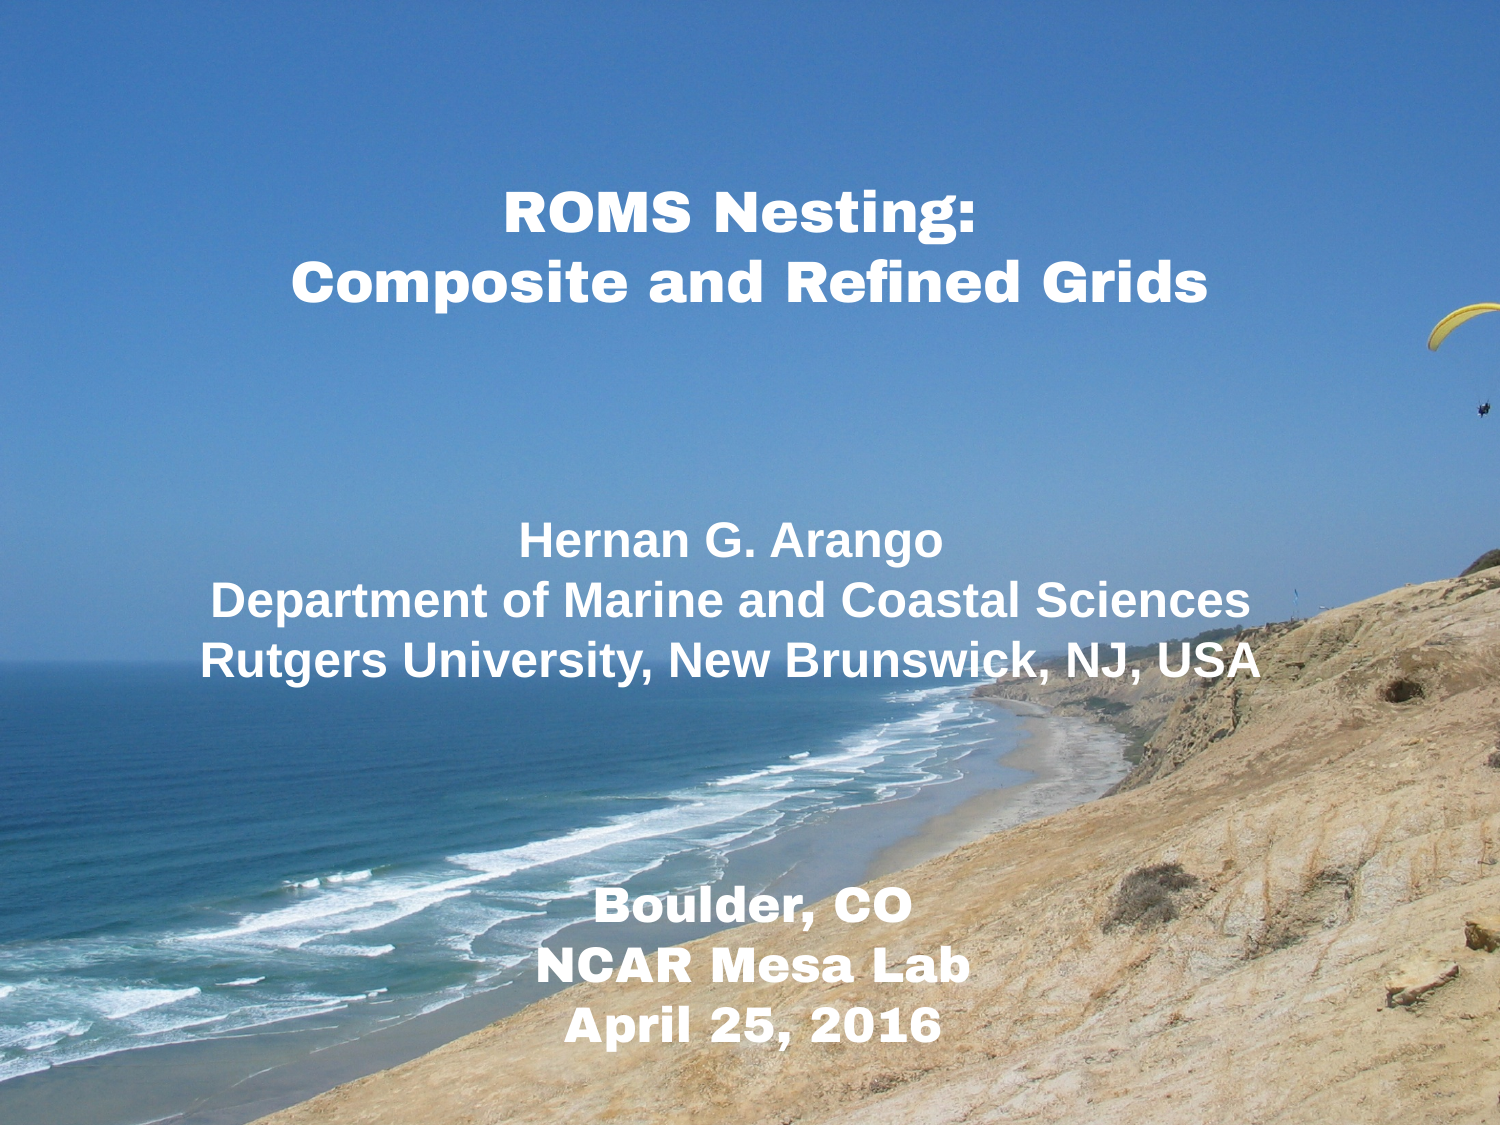

ROMS Nesting:
Composite and Refined Grids

Hernan G. Arango
Department of Marine and Coastal Sciences
Rutgers University, New Brunswick, NJ, USA
Boulder, CO
NCAR Mesa Lab
April 25, 2016